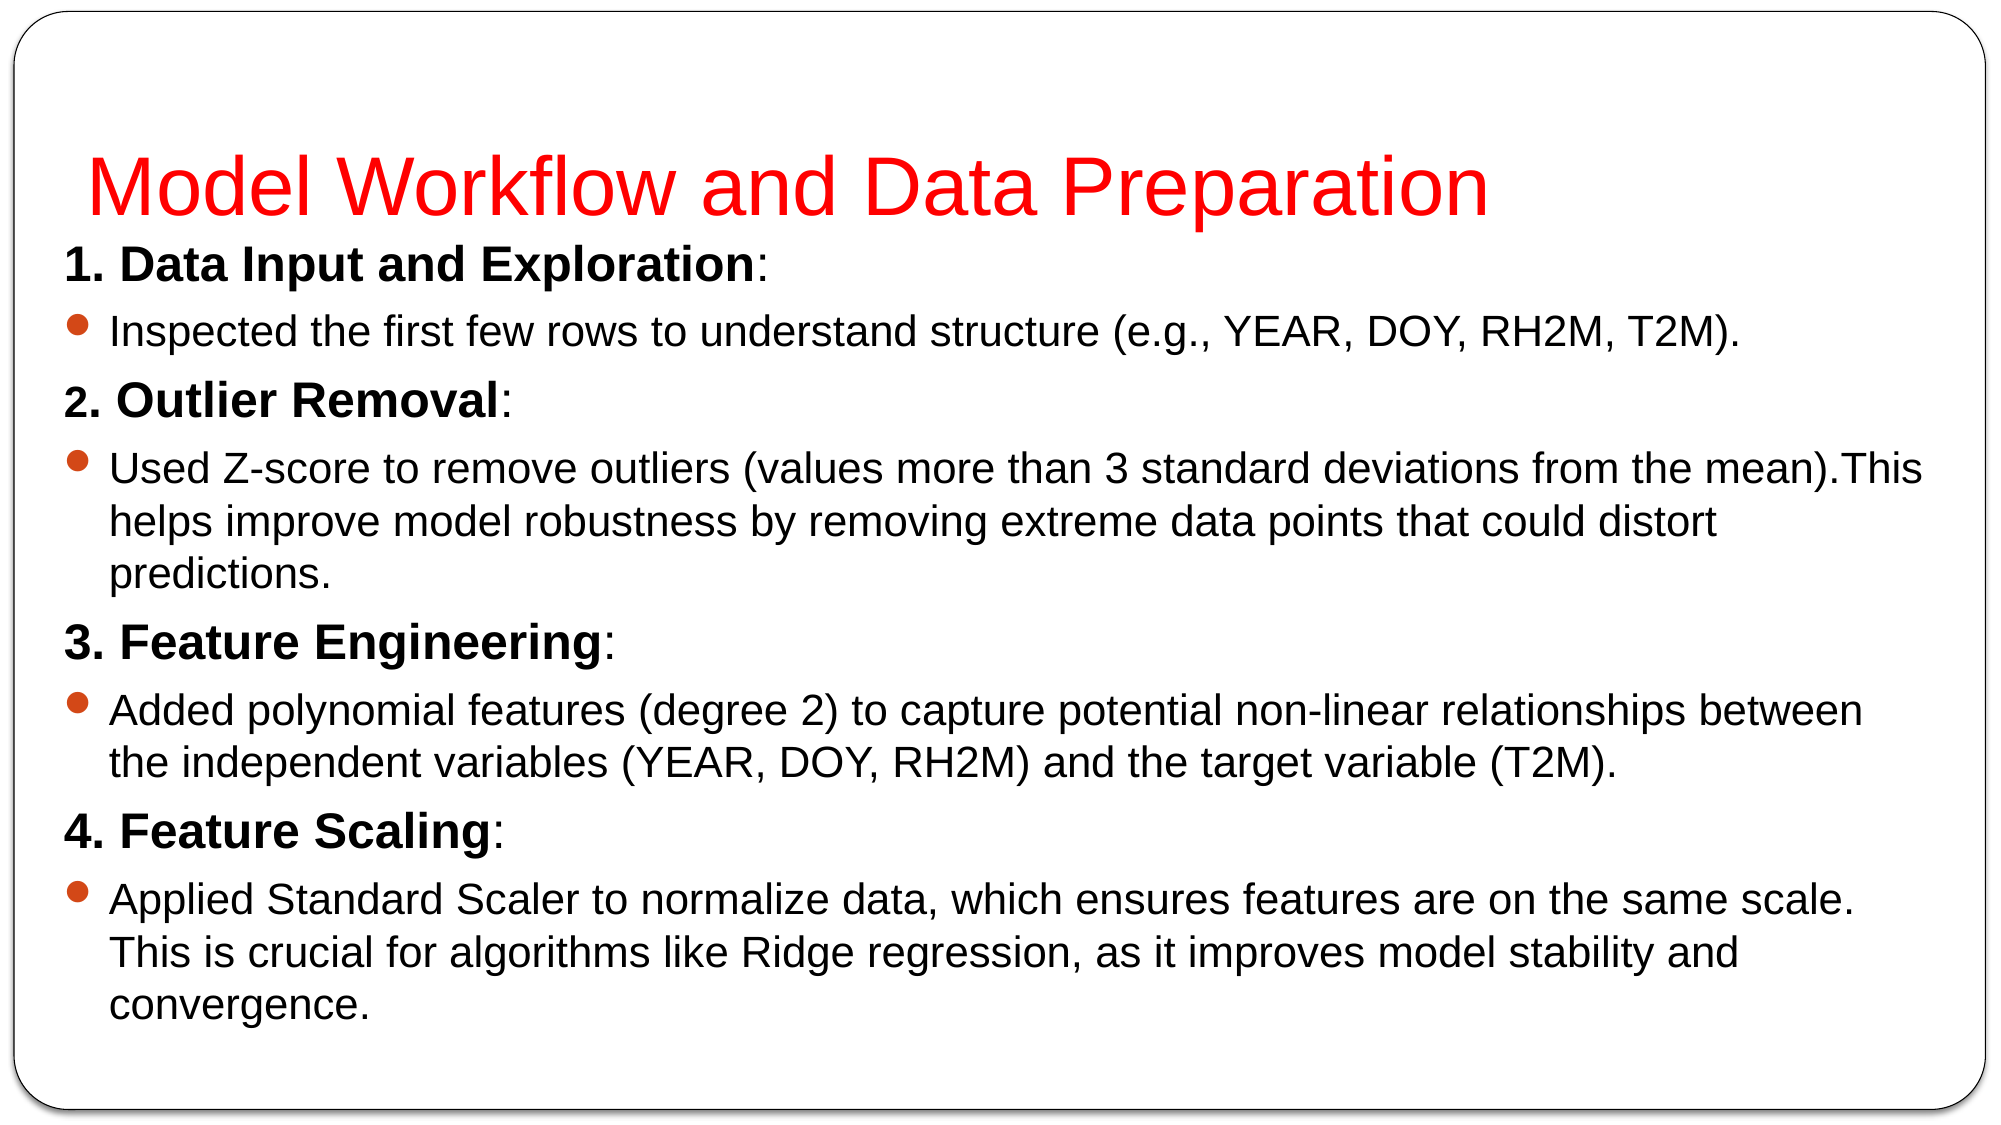

# Model Workflow and Data Preparation
1. Data Input and Exploration:
Inspected the first few rows to understand structure (e.g., YEAR, DOY, RH2M, T2M).
2. Outlier Removal:
Used Z-score to remove outliers (values more than 3 standard deviations from the mean).This helps improve model robustness by removing extreme data points that could distort predictions.
3. Feature Engineering:
Added polynomial features (degree 2) to capture potential non-linear relationships between the independent variables (YEAR, DOY, RH2M) and the target variable (T2M).
4. Feature Scaling:
Applied Standard Scaler to normalize data, which ensures features are on the same scale. This is crucial for algorithms like Ridge regression, as it improves model stability and convergence.